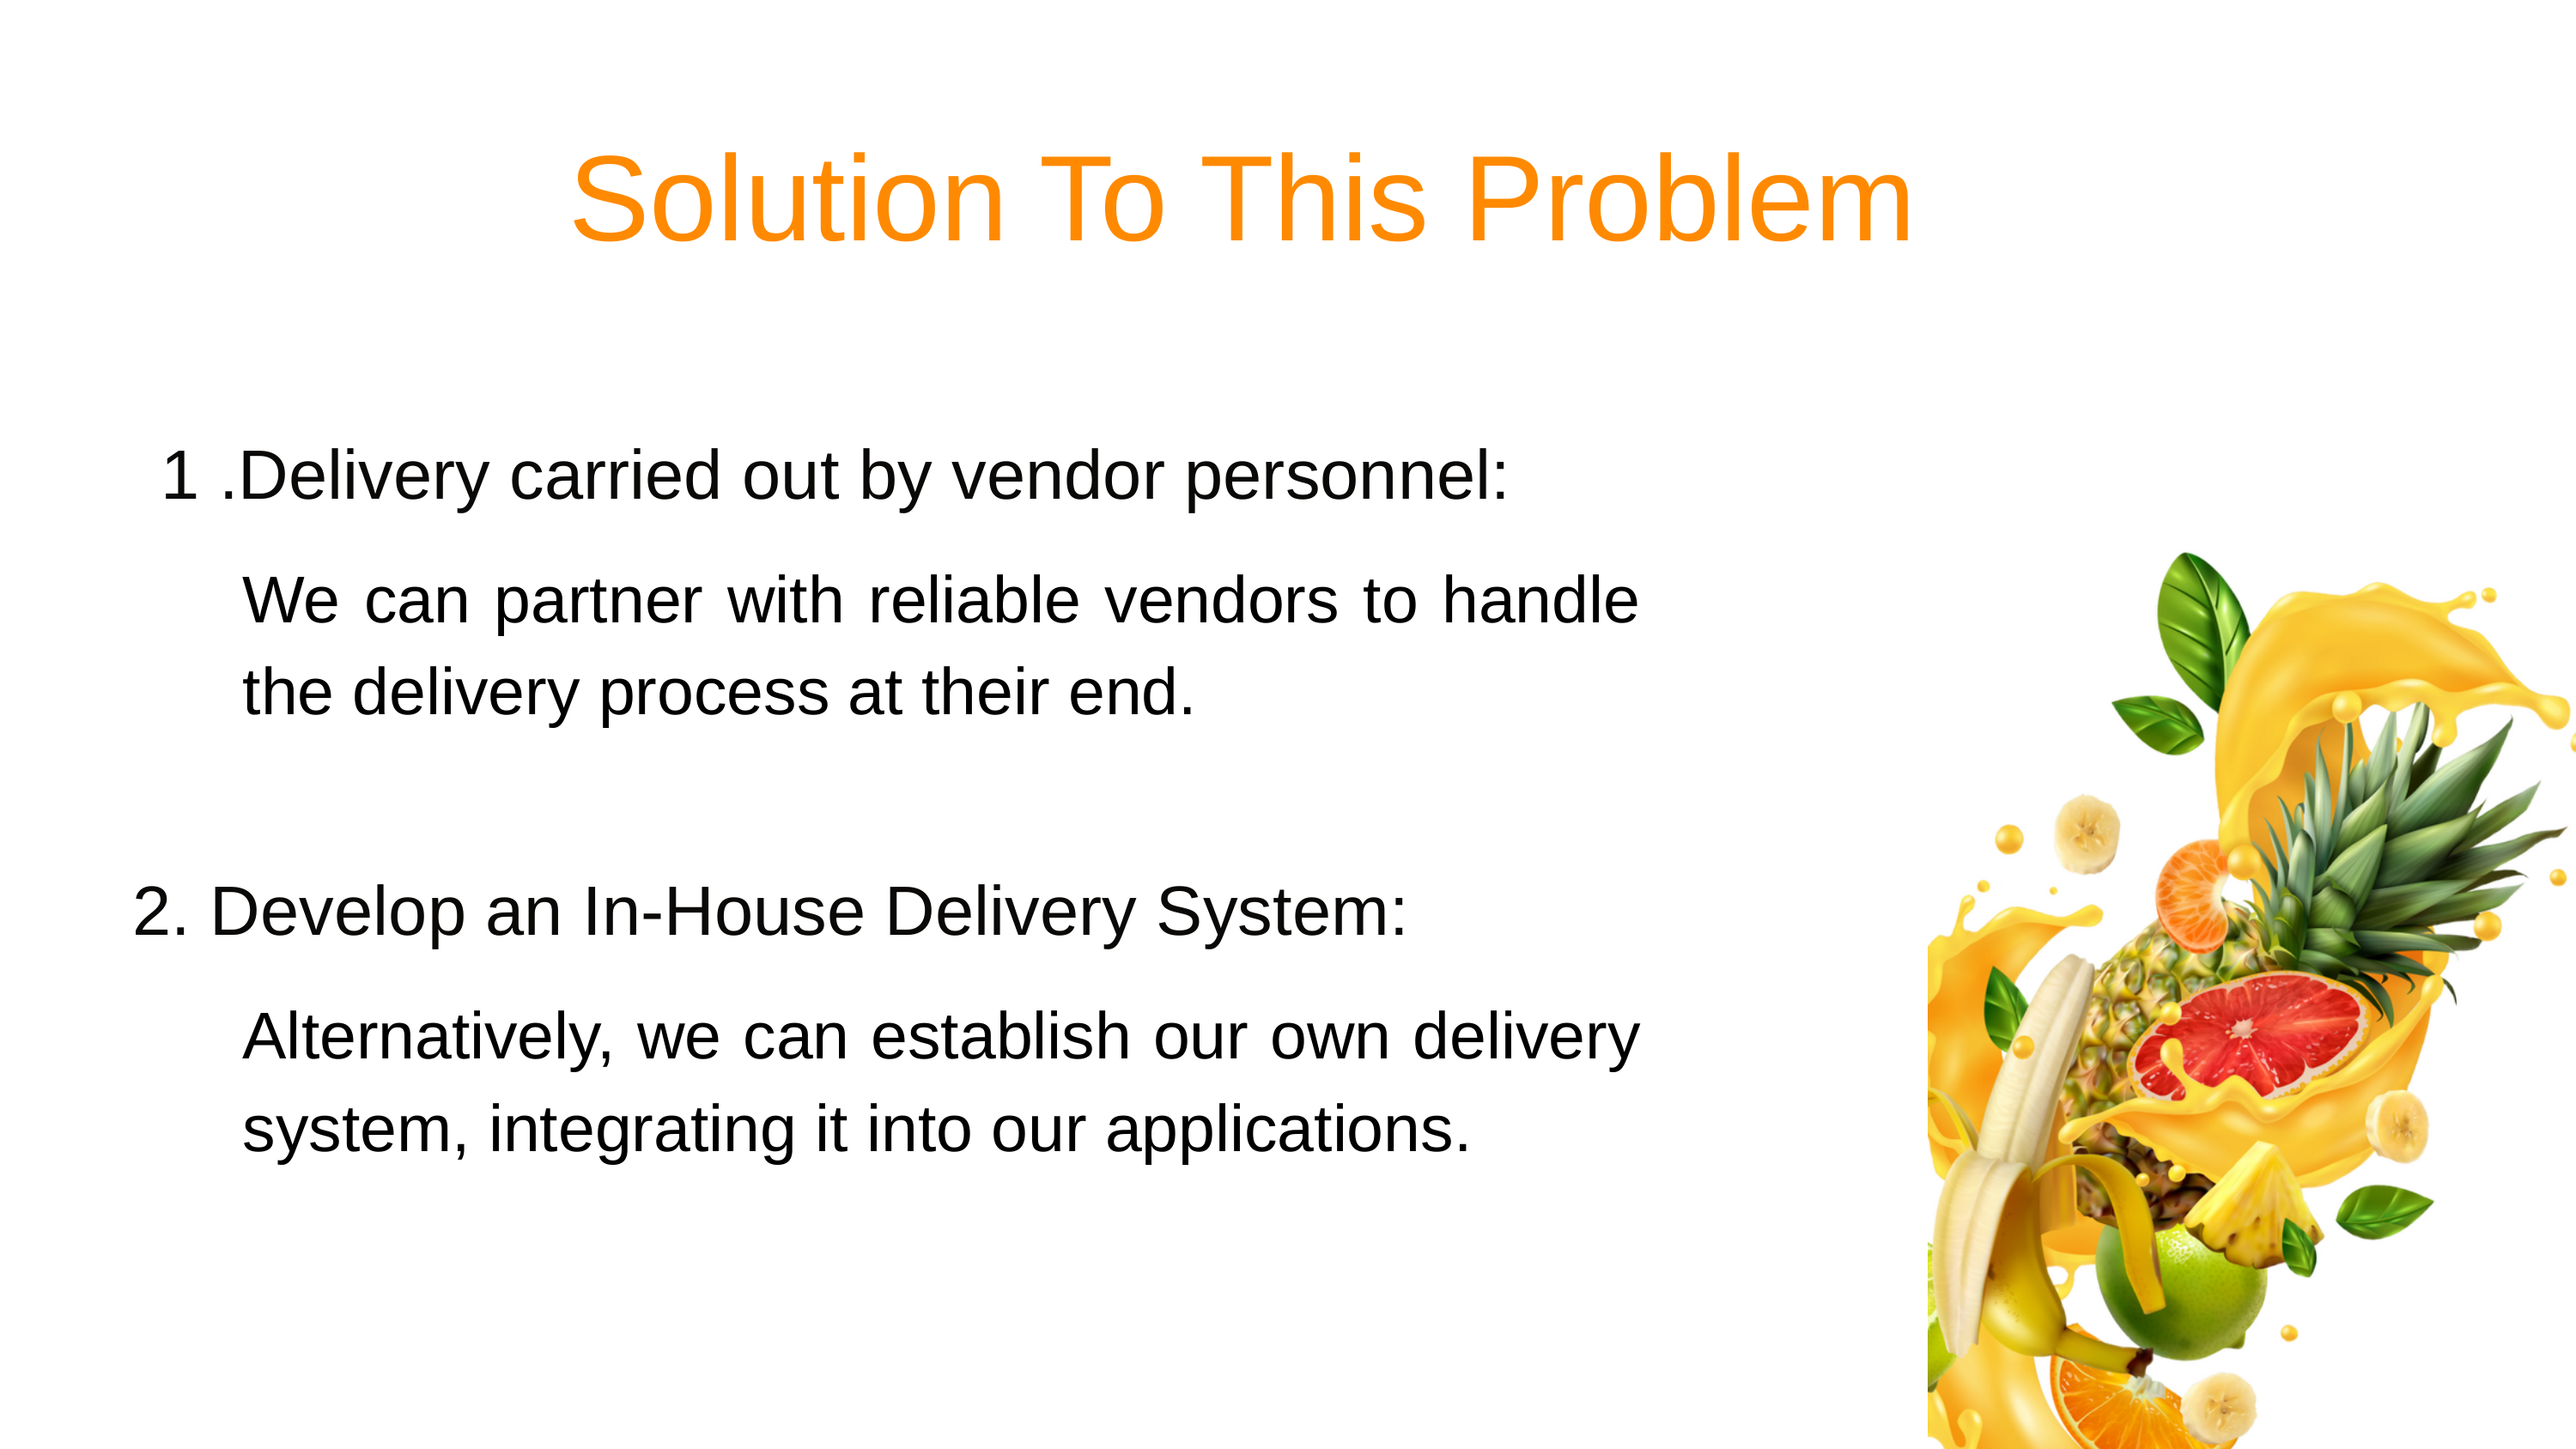

Solution To This Problem
1 .Delivery carried out by vendor personnel:

We can partner with reliable vendors to handle the delivery process at their end.
2. Develop an In-House Delivery System:
Alternatively, we can establish our own delivery system, integrating it into our applications.